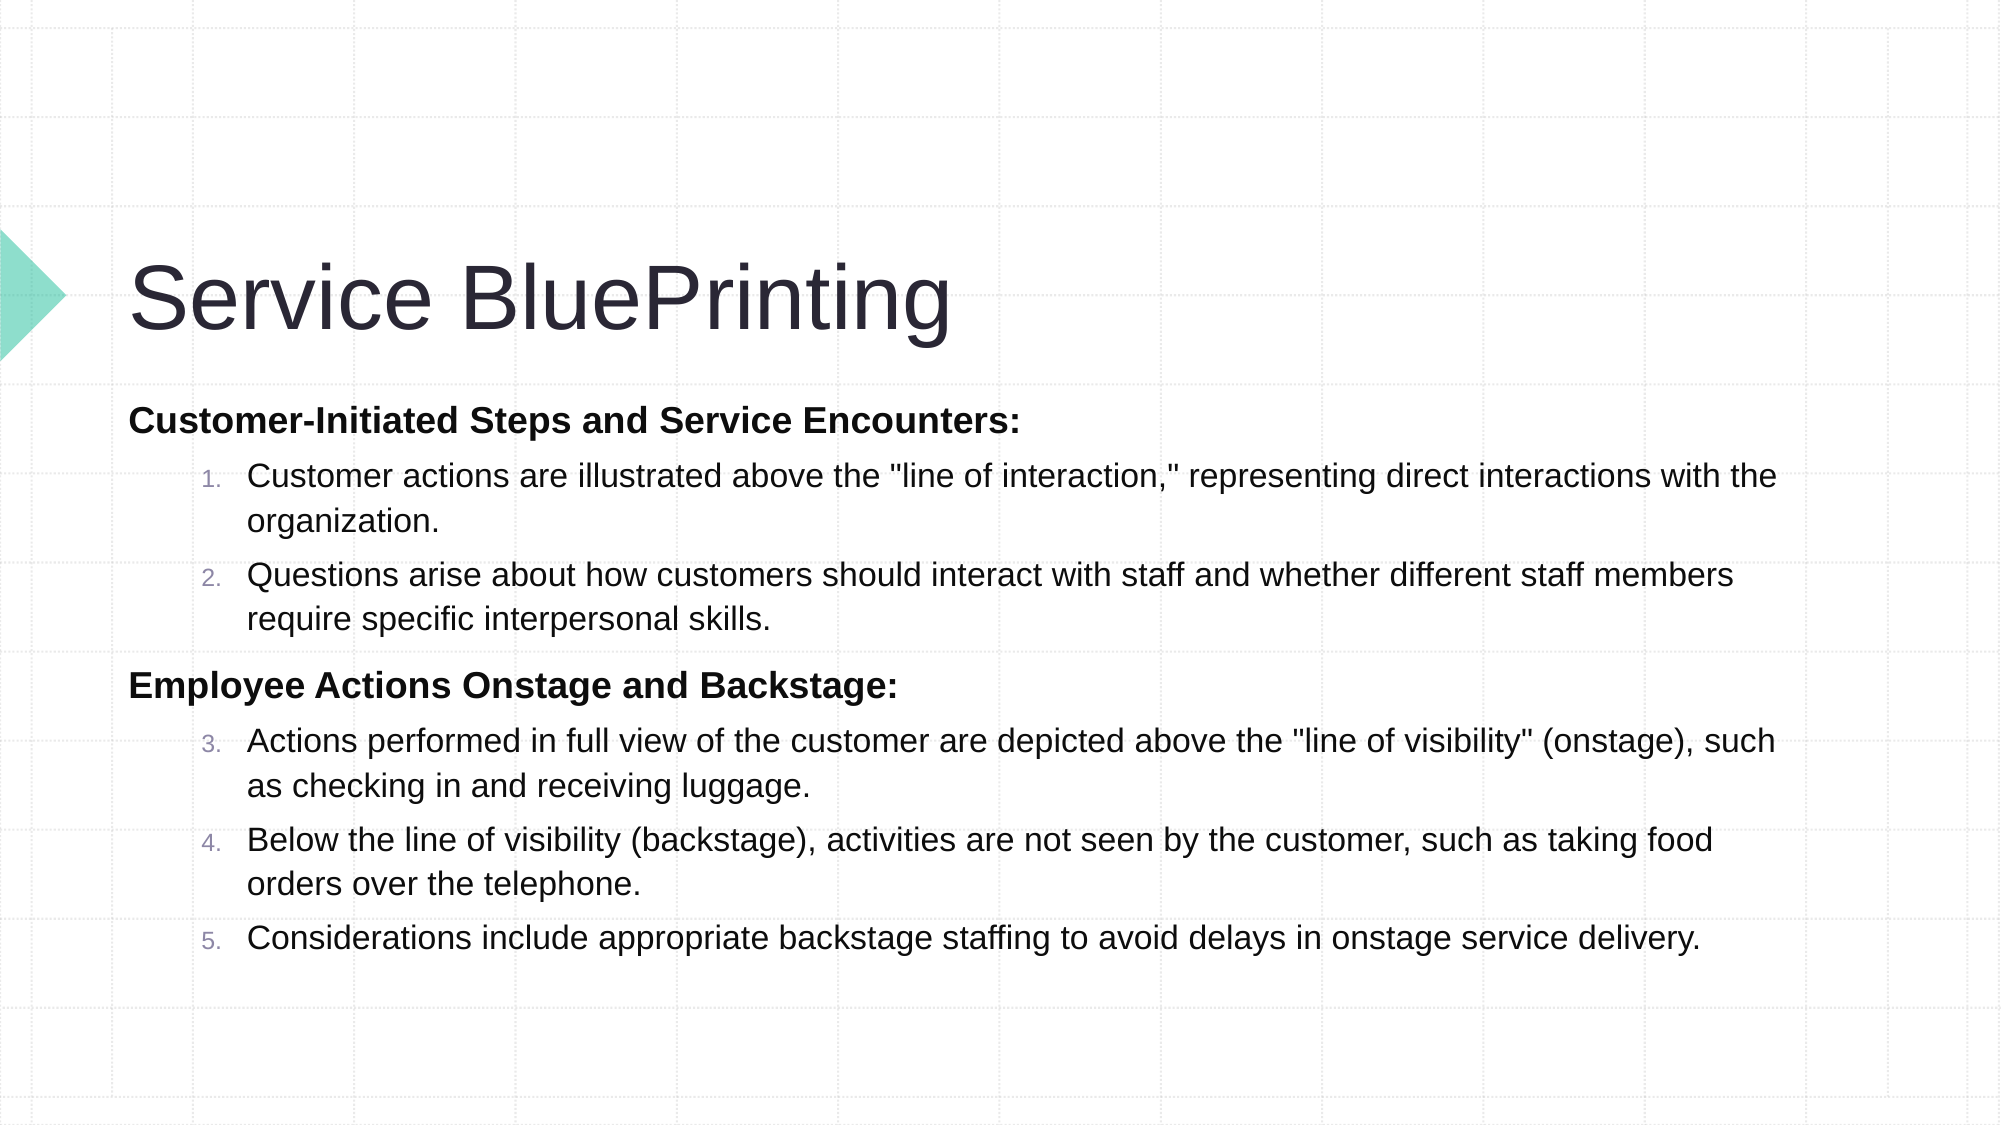

# Service BluePrinting
Customer-Initiated Steps and Service Encounters:
Customer actions are illustrated above the "line of interaction," representing direct interactions with the organization.
Questions arise about how customers should interact with staff and whether different staff members require specific interpersonal skills.
Employee Actions Onstage and Backstage:
Actions performed in full view of the customer are depicted above the "line of visibility" (onstage), such as checking in and receiving luggage.
Below the line of visibility (backstage), activities are not seen by the customer, such as taking food orders over the telephone.
Considerations include appropriate backstage staffing to avoid delays in onstage service delivery.